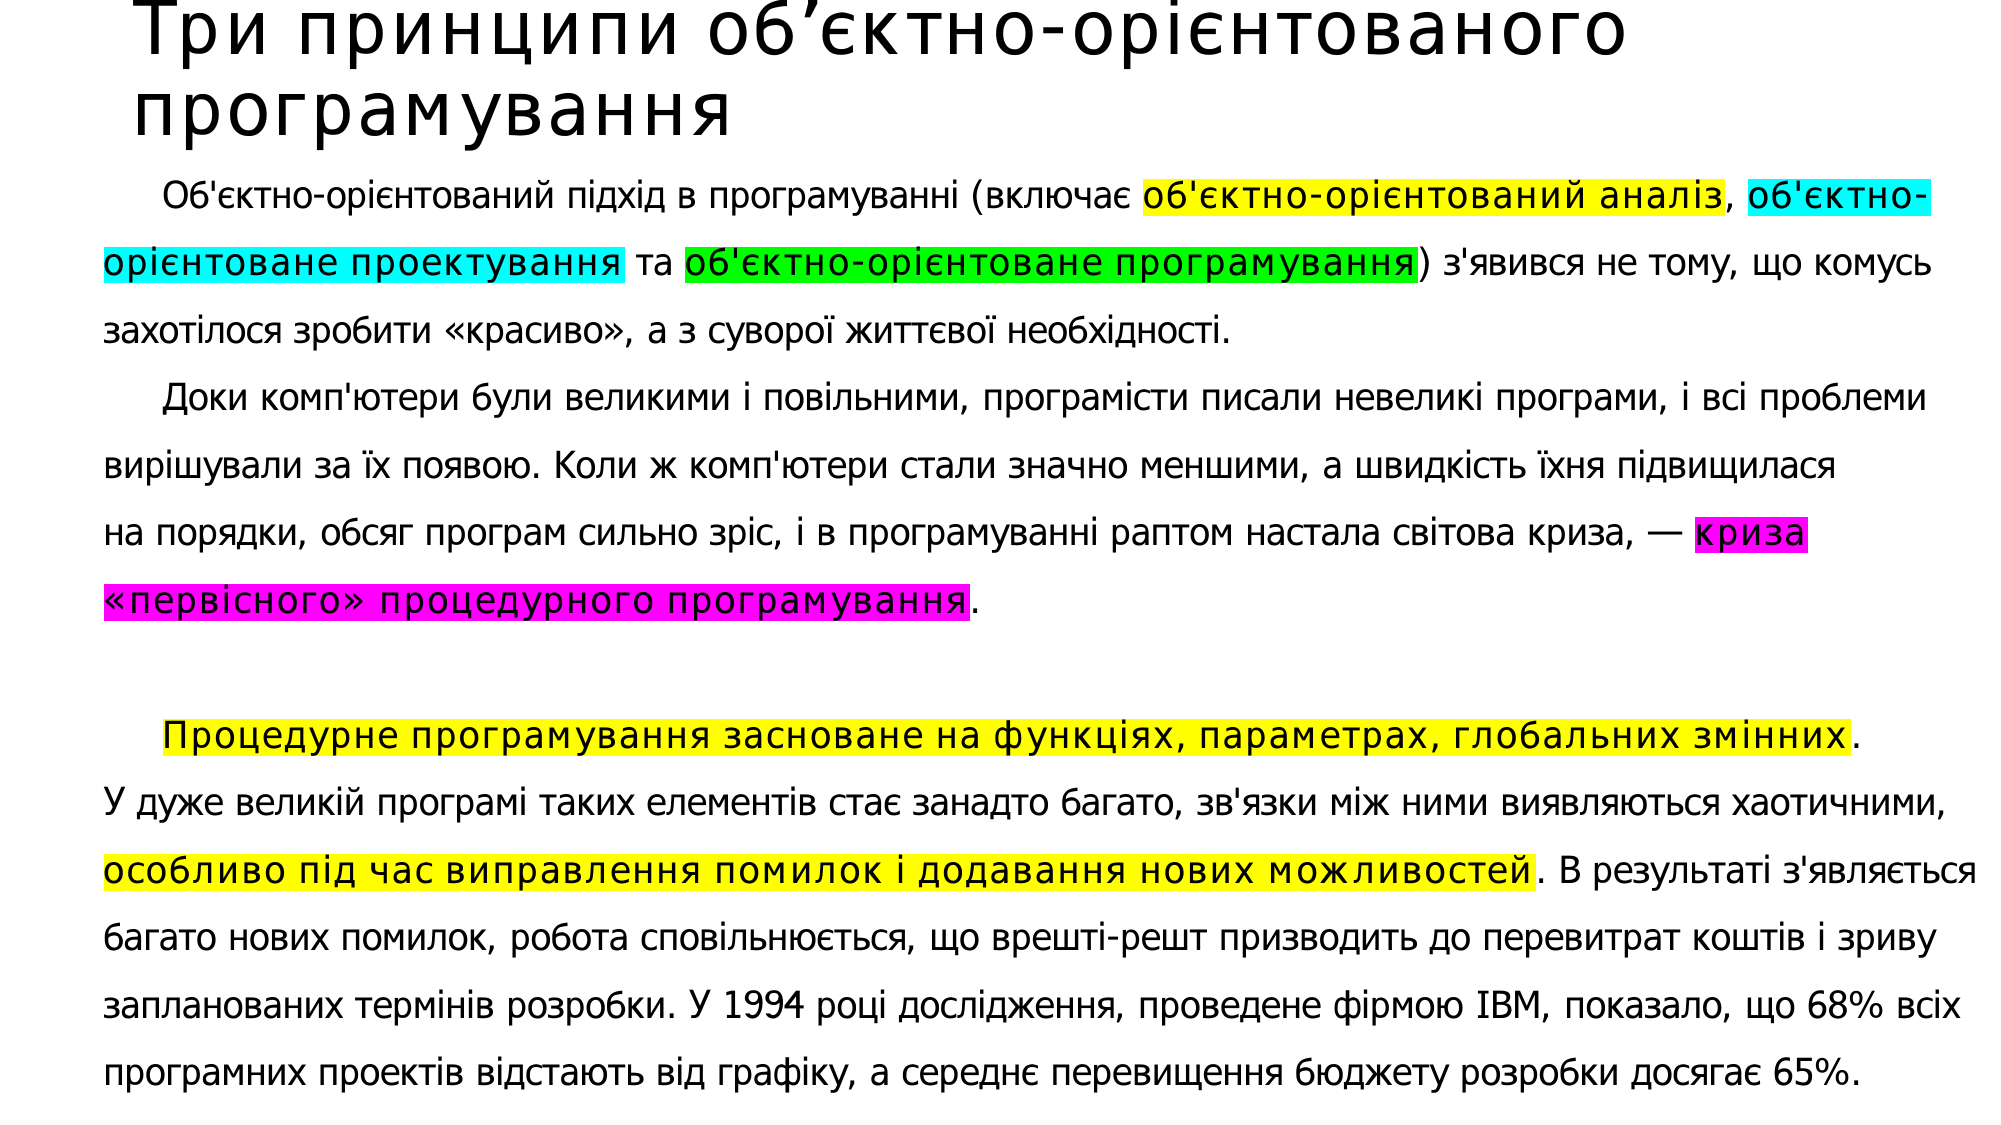

# Три принципи об’єктно-орієнтованого програмування
Об'єктно-орієнтований підхід в програмуванні (включає об'єктно-орієнтований аналіз, об'єктно-орієнтоване проектування та об'єктно-орієнтоване програмування) з'явився не тому, що комусь захотілося зробити «красиво», а з суворої життєвої необхідності.
Доки комп'ютери були великими і повільними, програмісти писали невеликі програми, і всі проблеми вирішували за їх появою. Коли ж комп'ютери стали значно меншими, а швидкість їхня підвищилася на порядки, обсяг програм сильно зріс, і в програмуванні раптом настала світова криза, — криза «первісного» процедурного програмування.

Процедурне програмування засноване на функціях, параметрах, глобальних змінних. У дуже великій програмі таких елементів стає занадто багато, зв'язки між ними виявляються хаотичними, особливо під час виправлення помилок і додавання нових можливостей. В результаті з'являється багато нових помилок, робота сповільнюється, що врешті-решт призводить до перевитрат коштів і зриву запланованих термінів розробки. У 1994 році дослідження, проведене фірмою IBM, показало, що 68% всіх програмних проектів відстають від графіку, а середнє перевищення бюджету розробки досягає 65%.